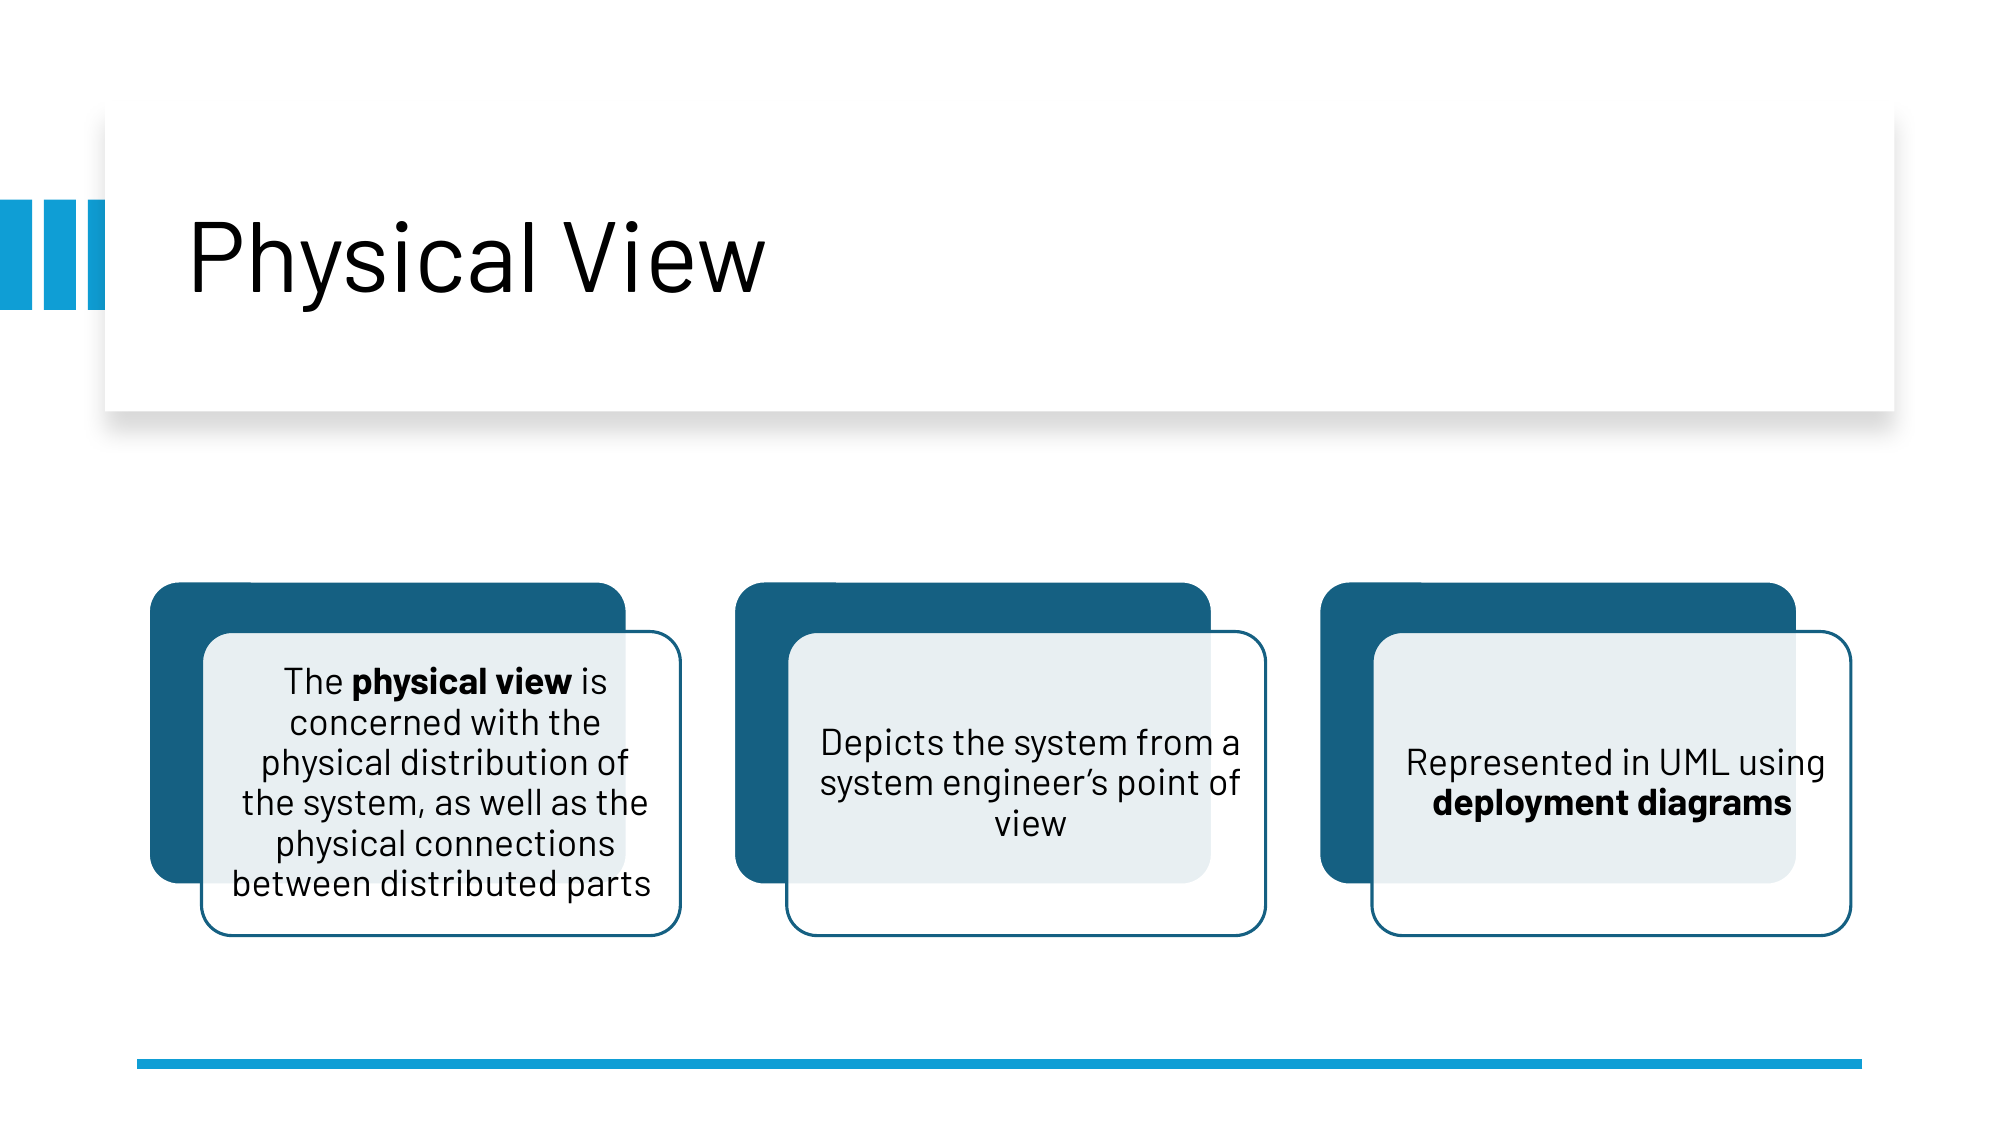

# Physical View

The physical view is concerned with the physical distribution of the system, as well as the physical connections between distributed parts
Depicts the system from a system engineer’s point of view
Represented in UML using deployment diagrams